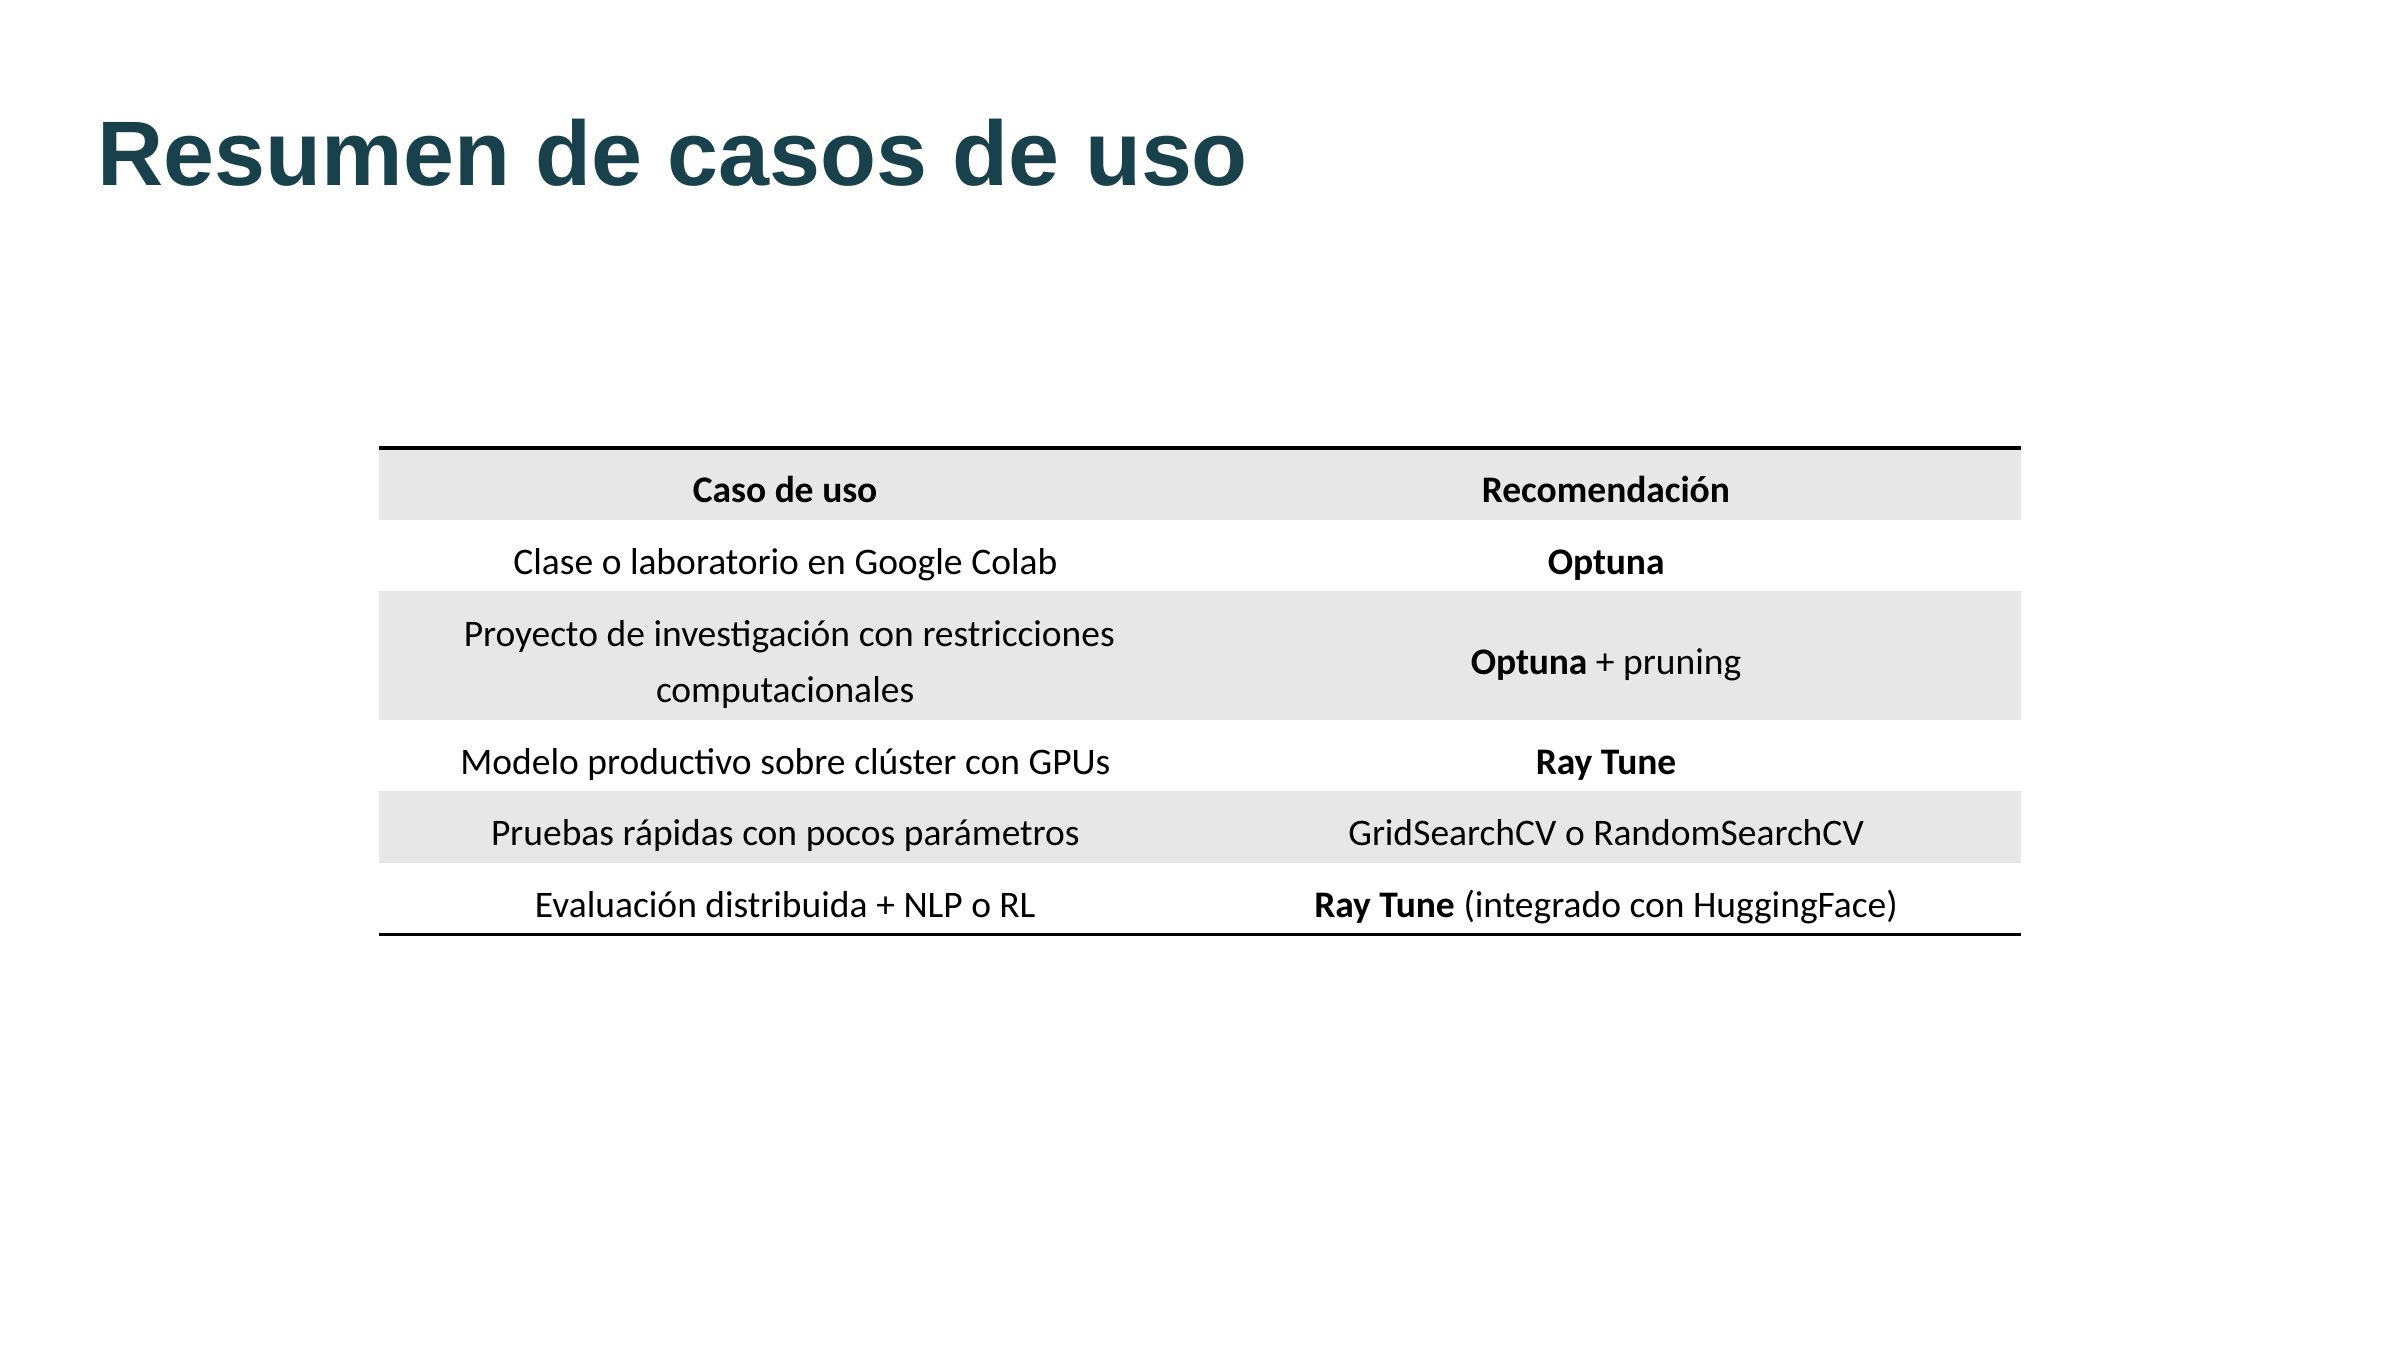

Resumen de casos de uso
| Caso de uso | Recomendación |
| --- | --- |
| Clase o laboratorio en Google Colab | Optuna |
| Proyecto de investigación con restricciones computacionales | Optuna + pruning |
| Modelo productivo sobre clúster con GPUs | Ray Tune |
| Pruebas rápidas con pocos parámetros | GridSearchCV o RandomSearchCV |
| Evaluación distribuida + NLP o RL | Ray Tune (integrado con HuggingFace) |